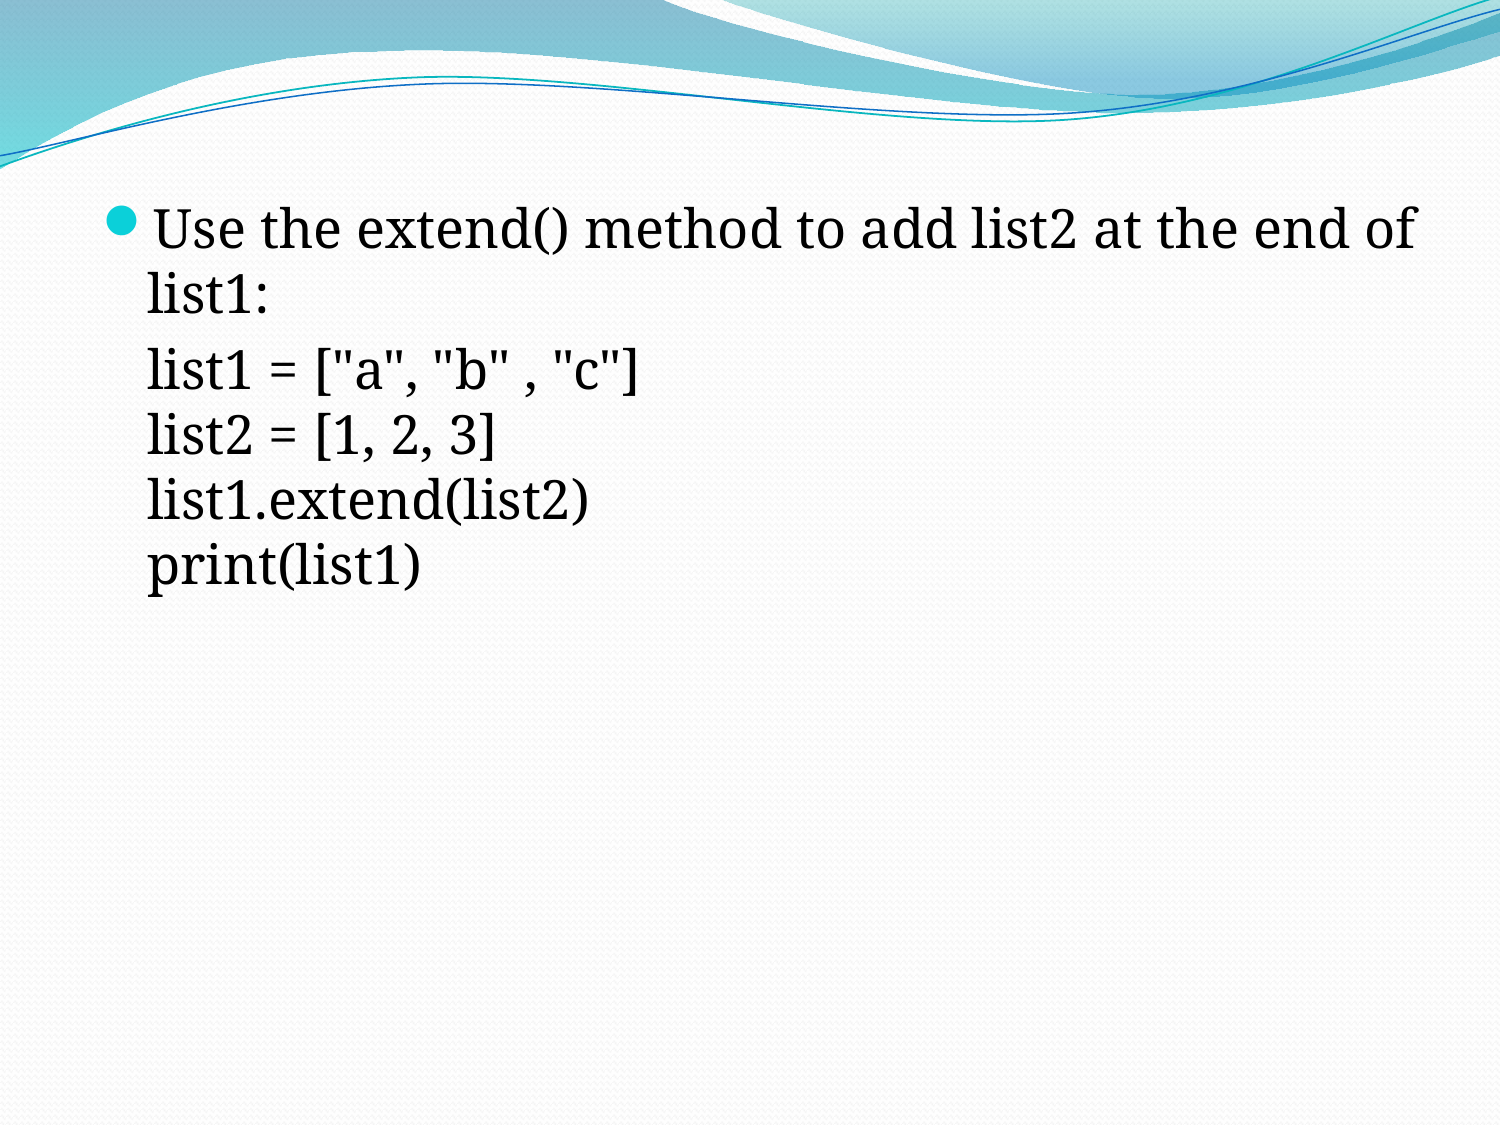

Use the extend() method to add list2 at the end of list1:
	list1 = ["a", "b" , "c"]
list2 = [1, 2, 3]
list1.extend(list2)
print(list1)